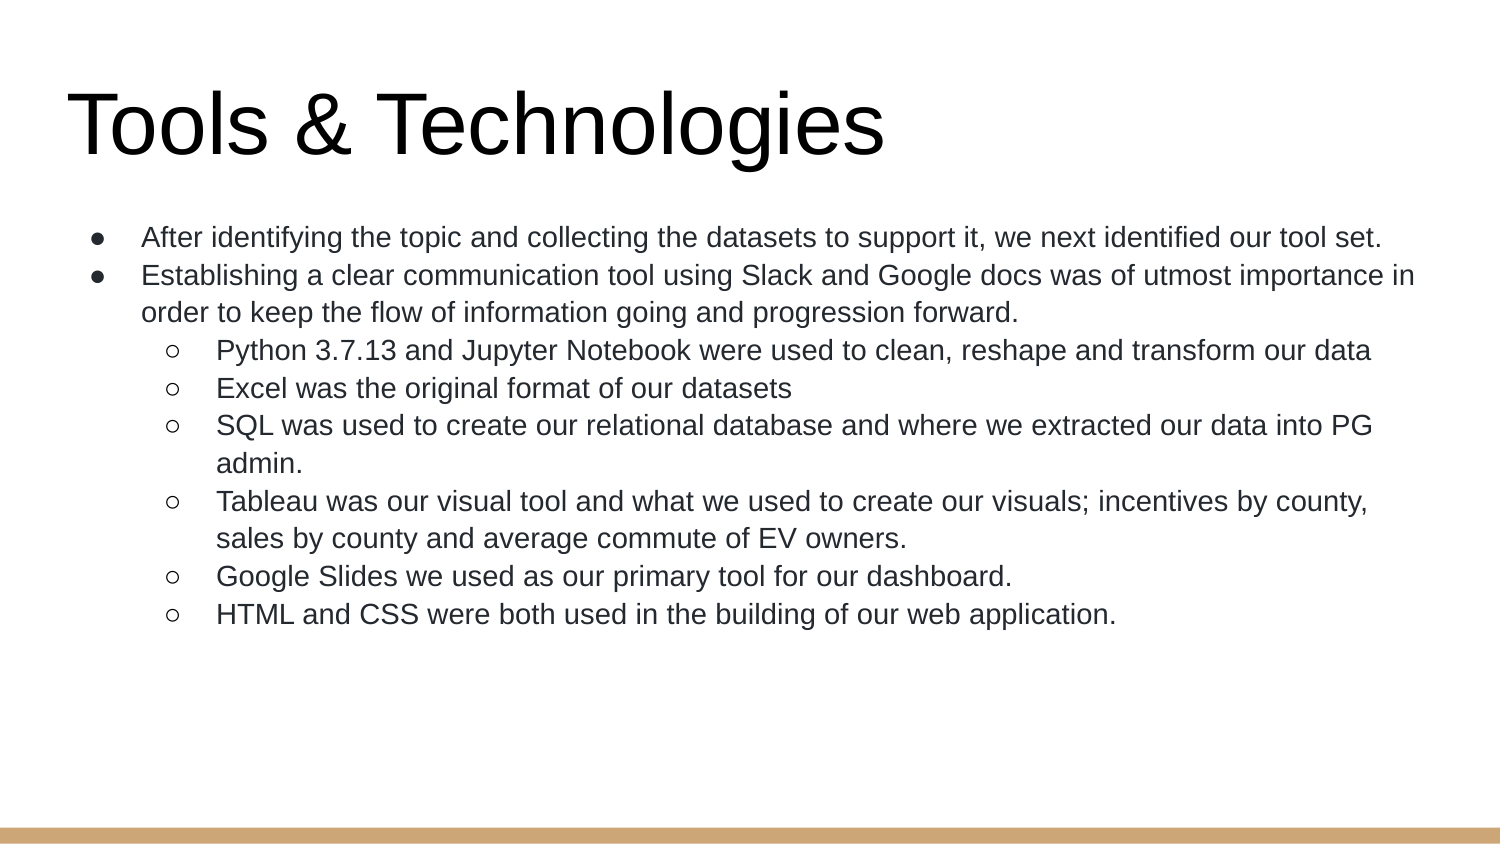

# Tools & Technologies
After identifying the topic and collecting the datasets to support it, we next identified our tool set.
Establishing a clear communication tool using Slack and Google docs was of utmost importance in order to keep the flow of information going and progression forward.
Python 3.7.13 and Jupyter Notebook were used to clean, reshape and transform our data
Excel was the original format of our datasets
SQL was used to create our relational database and where we extracted our data into PG admin.
Tableau was our visual tool and what we used to create our visuals; incentives by county, sales by county and average commute of EV owners.
Google Slides we used as our primary tool for our dashboard.
HTML and CSS were both used in the building of our web application.